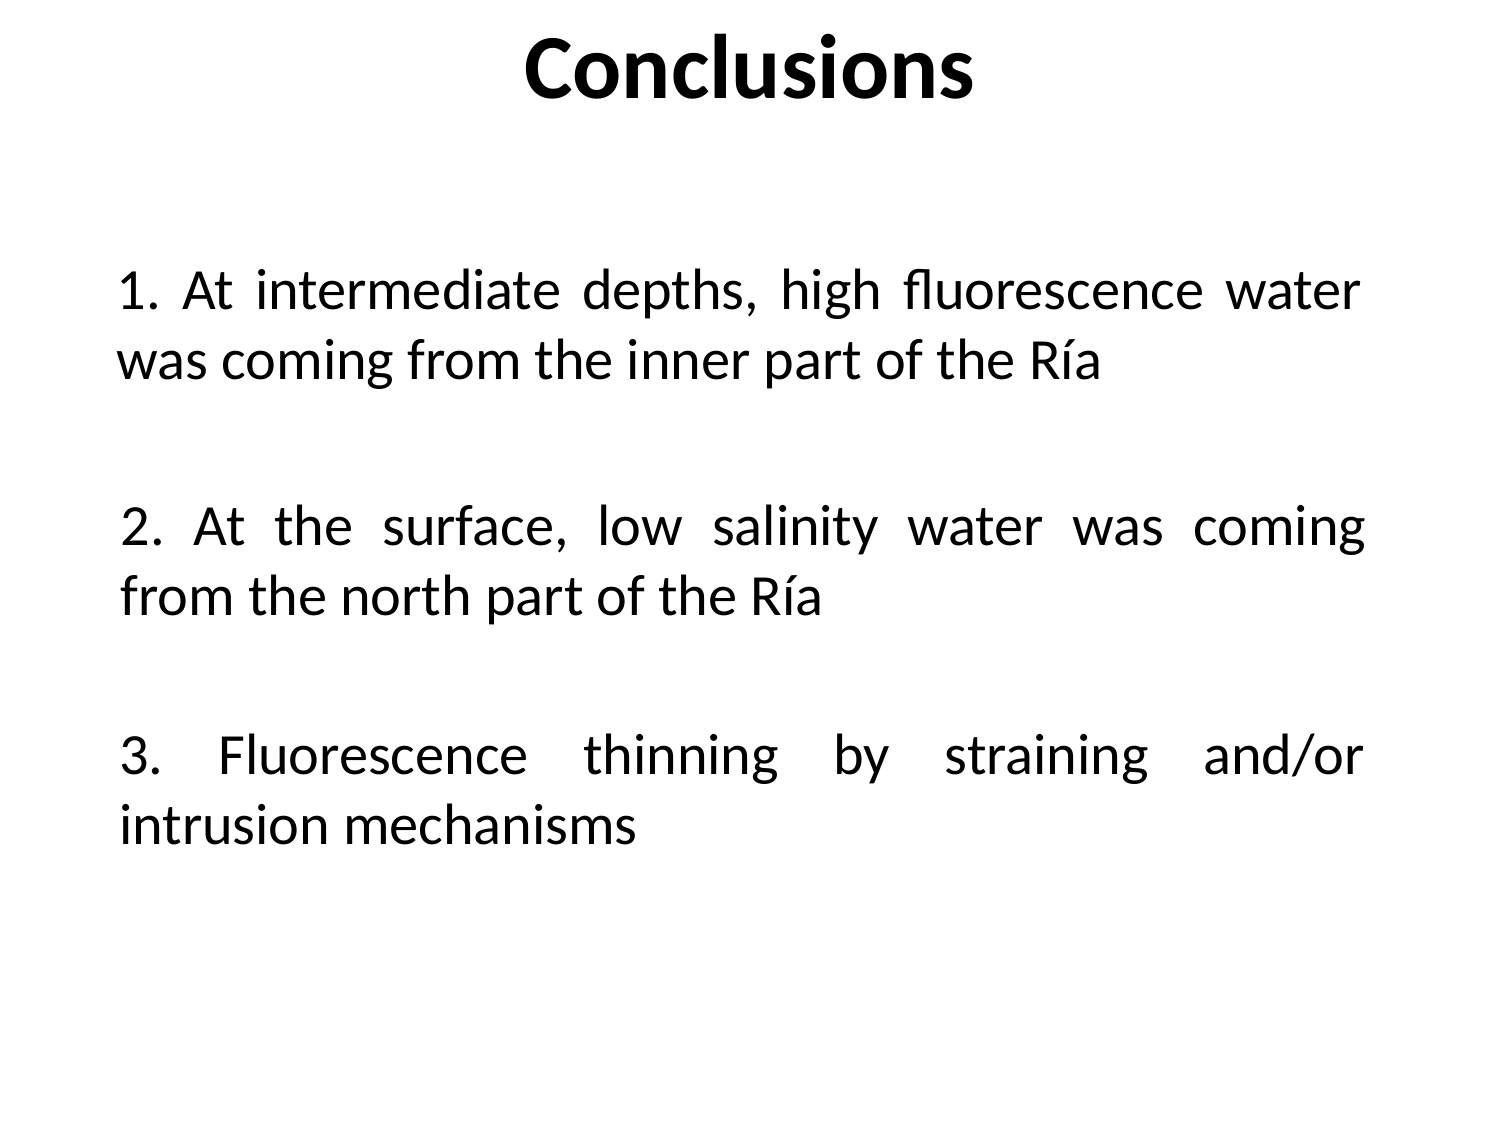

Conclusions
1. At intermediate depths, high fluorescence water was coming from the inner part of the Ría
2. At the surface, low salinity water was coming from the north part of the Ría
3. Fluorescence thinning by straining and/or intrusion mechanisms